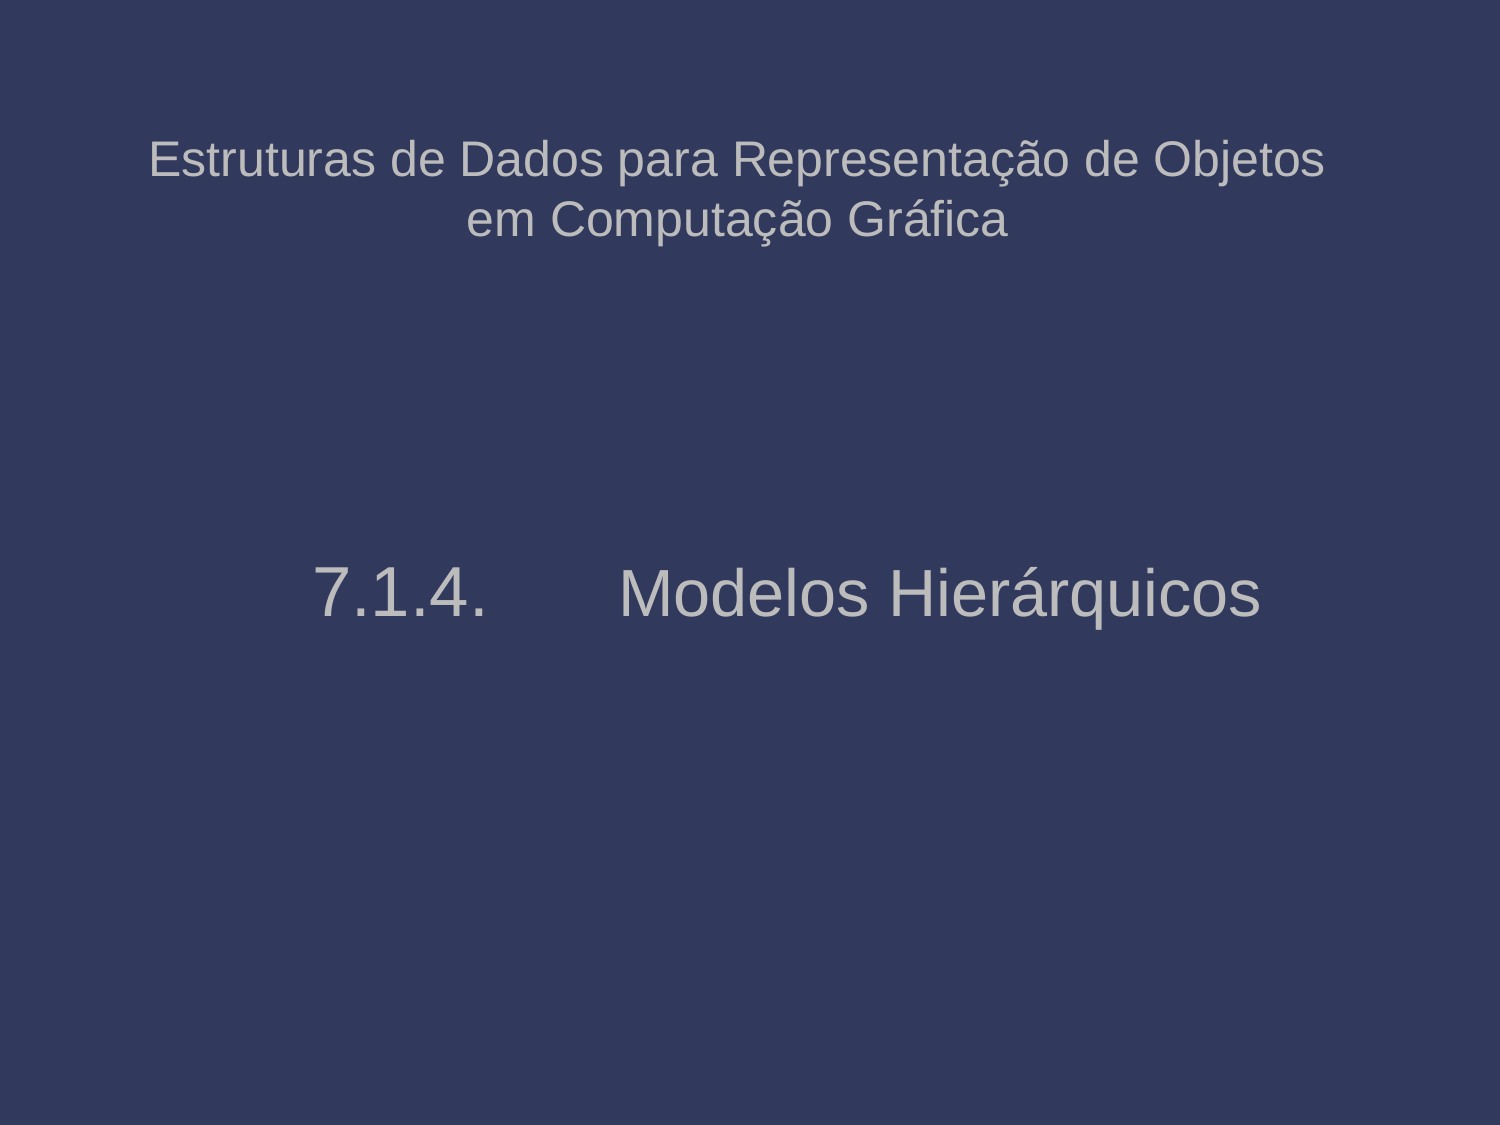

# Estruturas de Dados para Representação de Objetos em Computação Gráfica
7.1.4. 	Modelos Hierárquicos